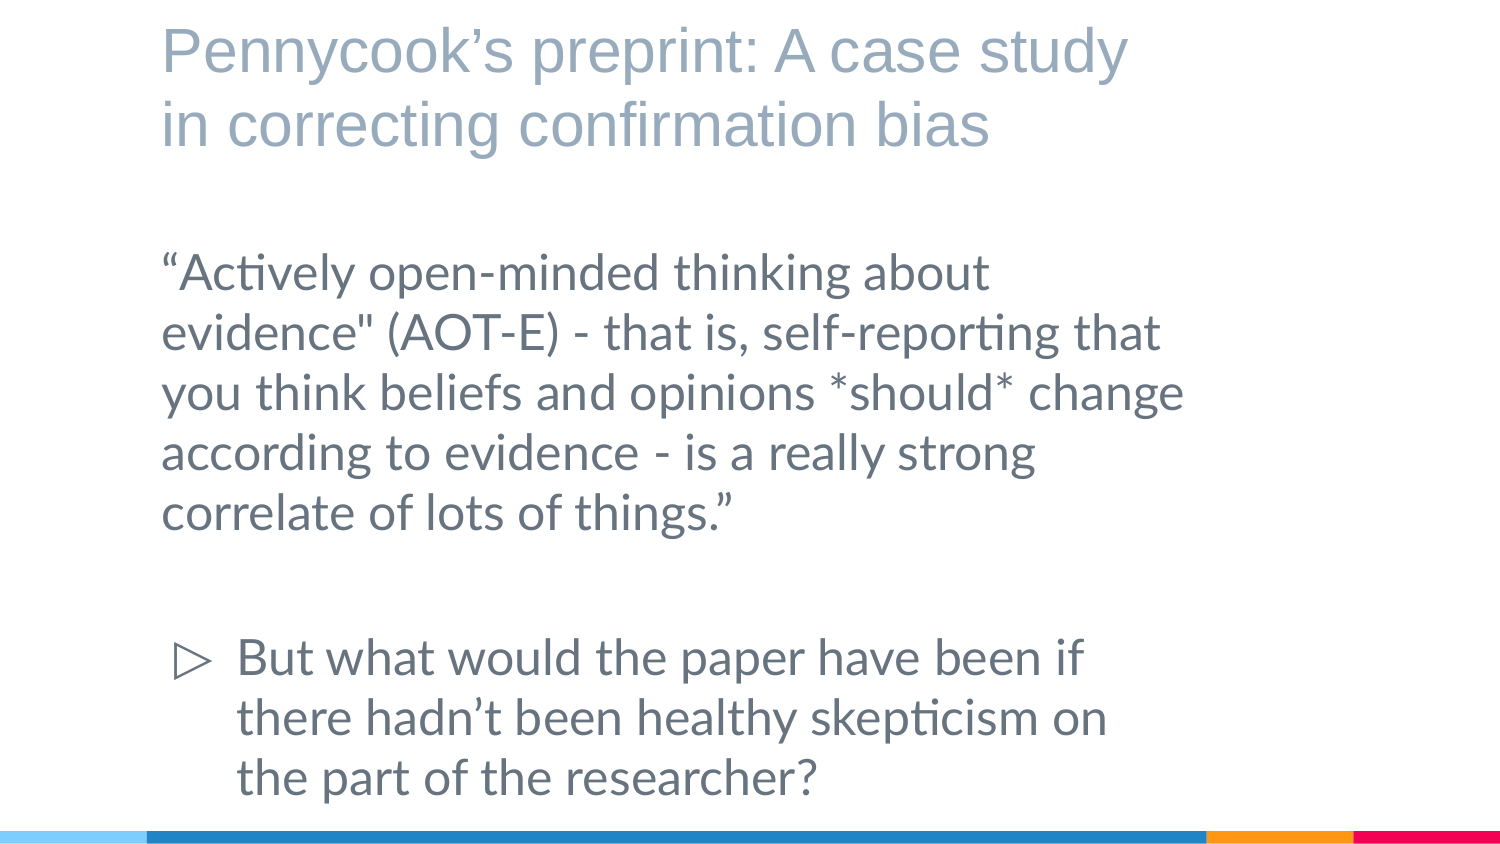

# Pennycook’s preprint: A case study in correcting confirmation bias
“Actively open-minded thinking about evidence" (AOT-E) - that is, self-reporting that you think beliefs and opinions *should* change according to evidence - is a really strong correlate of lots of things.”

But what would the paper have been if there hadn’t been healthy skepticism on the part of the researcher?